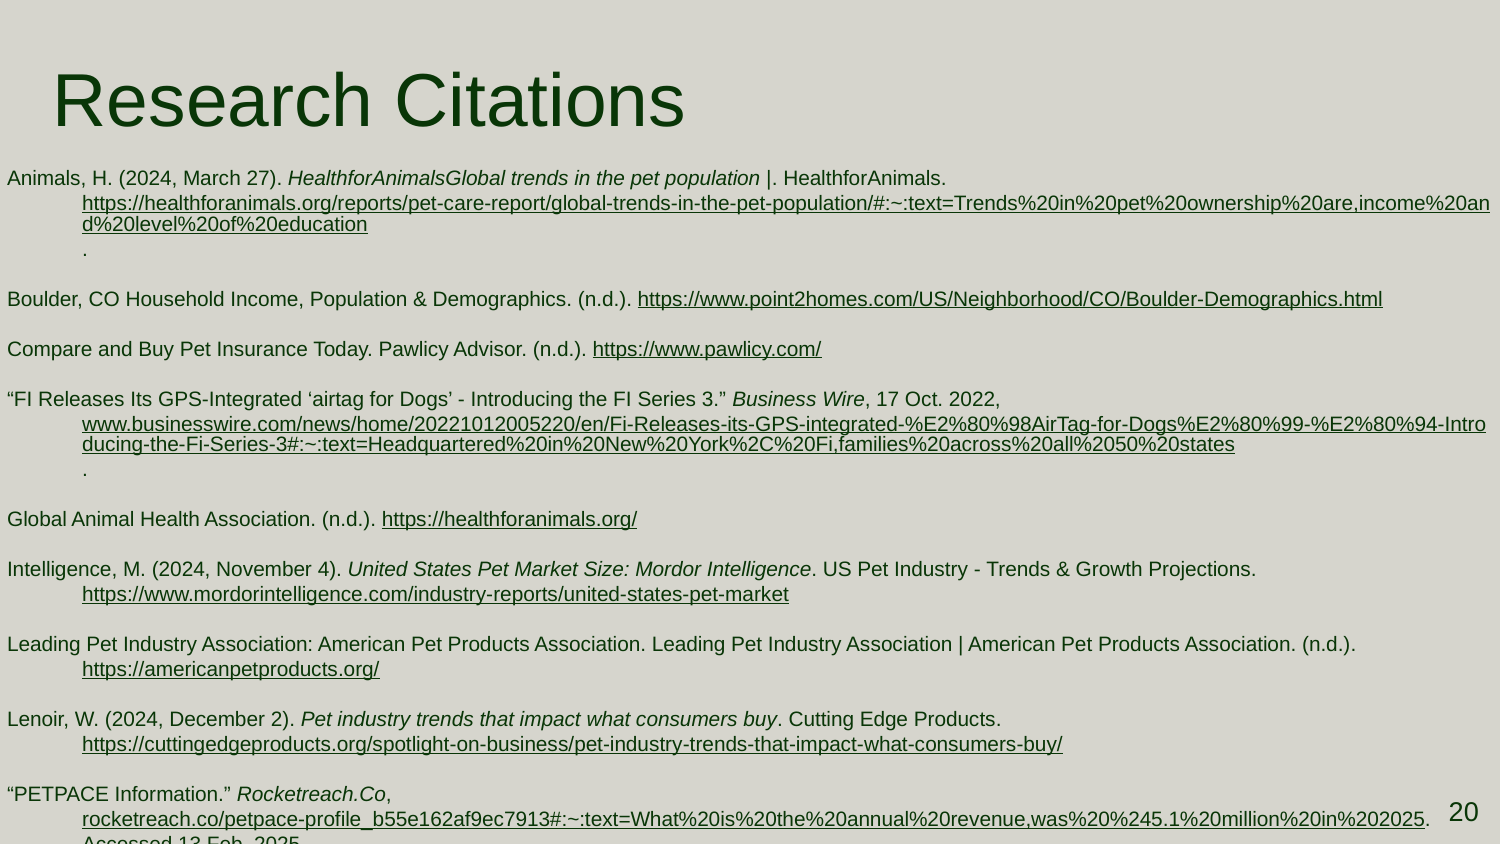

# Research Citations
Animals, H. (2024, March 27). HealthforAnimalsGlobal trends in the pet population |. HealthforAnimals. https://healthforanimals.org/reports/pet-care-report/global-trends-in-the-pet-population/#:~:text=Trends%20in%20pet%20ownership%20are,income%20and%20level%20of%20education.

Boulder, CO Household Income, Population & Demographics. (n.d.). https://www.point2homes.com/US/Neighborhood/CO/Boulder-Demographics.html

Compare and Buy Pet Insurance Today. Pawlicy Advisor. (n.d.). https://www.pawlicy.com/

“FI Releases Its GPS-Integrated ‘airtag for Dogs’ - Introducing the FI Series 3.” Business Wire, 17 Oct. 2022, www.businesswire.com/news/home/20221012005220/en/Fi-Releases-its-GPS-integrated-%E2%80%98AirTag-for-Dogs%E2%80%99-%E2%80%94-Introducing-the-Fi-Series-3#:~:text=Headquartered%20in%20New%20York%2C%20Fi,families%20across%20all%2050%20states.

Global Animal Health Association. (n.d.). https://healthforanimals.org/

Intelligence, M. (2024, November 4). United States Pet Market Size: Mordor Intelligence. US Pet Industry - Trends & Growth Projections. https://www.mordorintelligence.com/industry-reports/united-states-pet-market

Leading Pet Industry Association: American Pet Products Association. Leading Pet Industry Association | American Pet Products Association. (n.d.). https://americanpetproducts.org/

Lenoir, W. (2024, December 2). Pet industry trends that impact what consumers buy. Cutting Edge Products. https://cuttingedgeproducts.org/spotlight-on-business/pet-industry-trends-that-impact-what-consumers-buy/

“PETPACE Information.” Rocketreach.Co, rocketreach.co/petpace-profile_b55e162af9ec7913#:~:text=What%20is%20the%20annual%20revenue,was%20%245.1%20million%20in%202025.  Accessed 13 Feb. 2025.

20